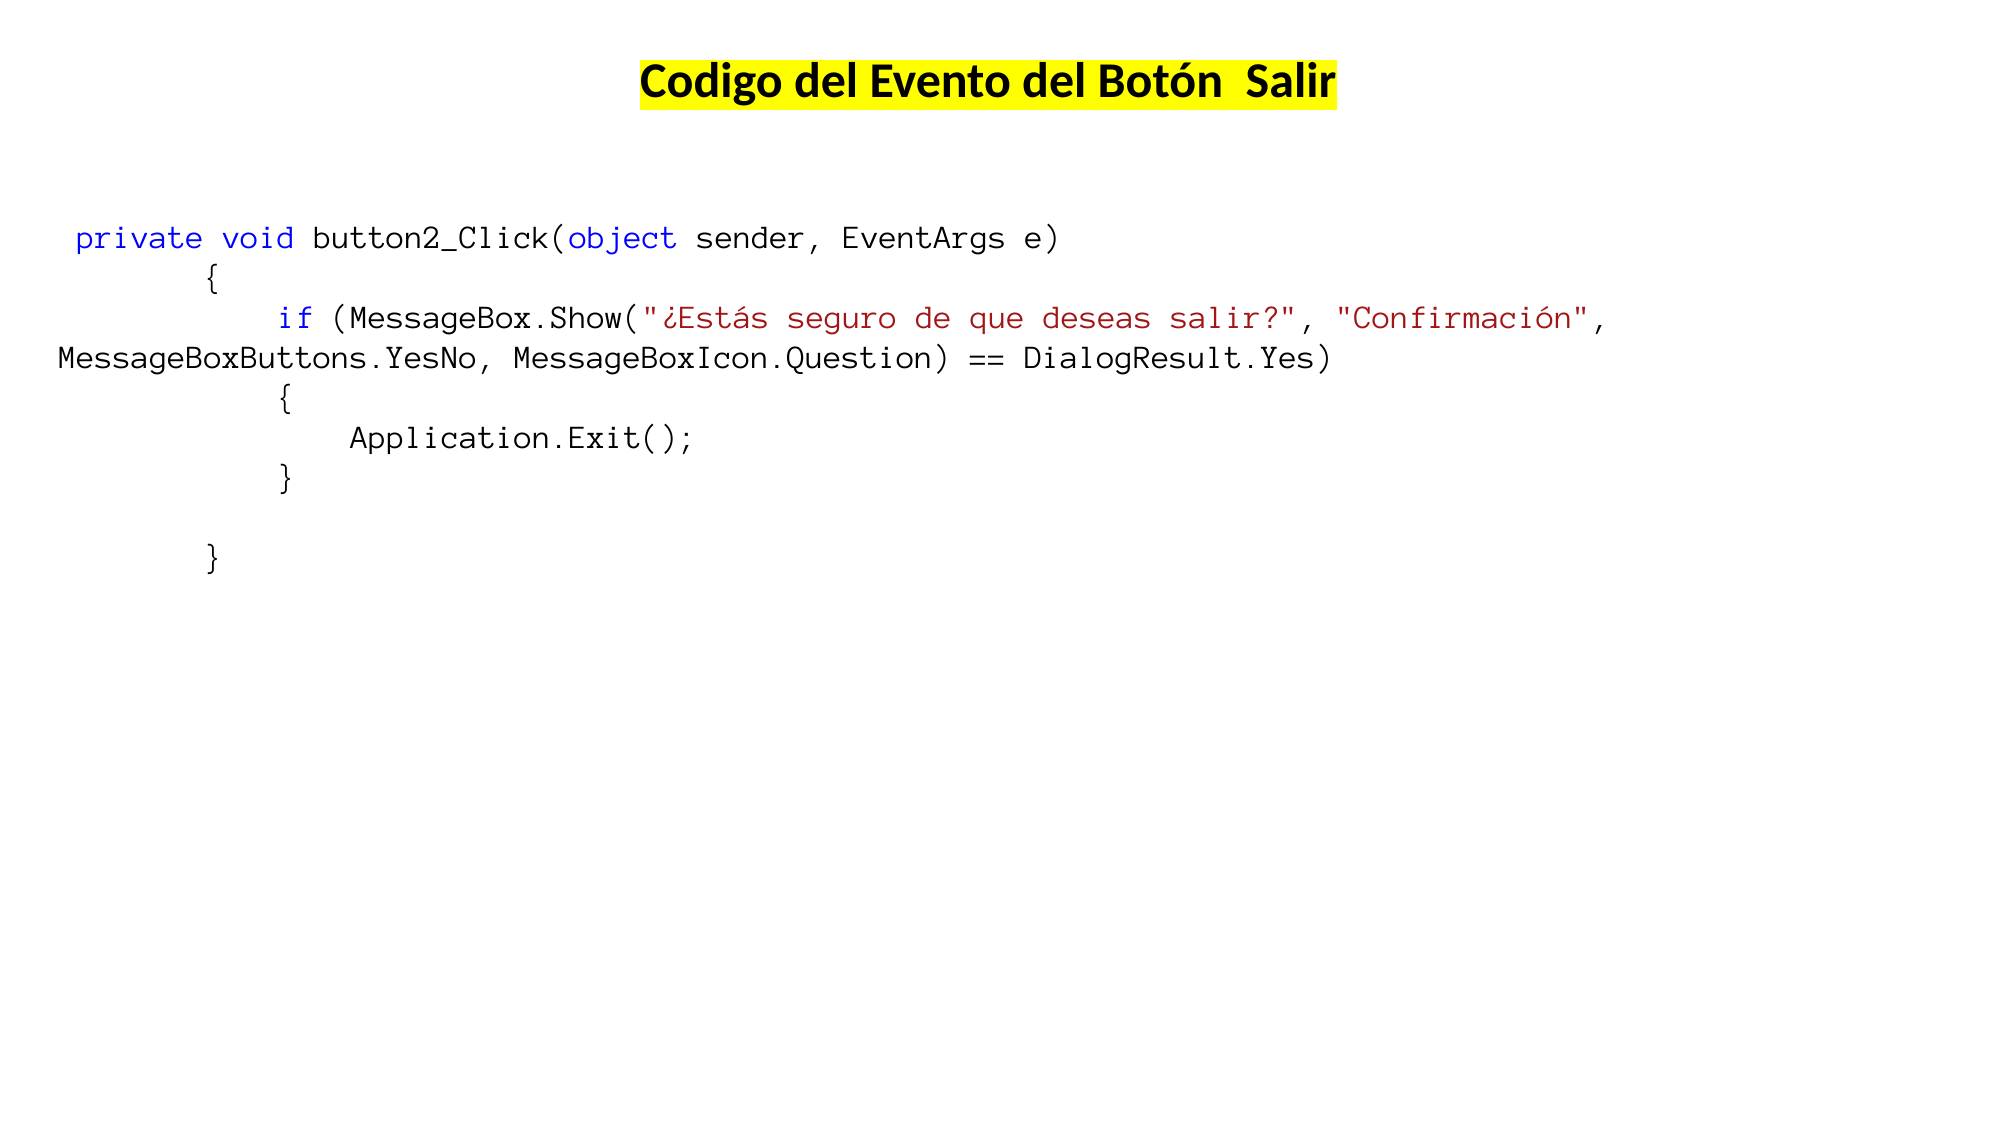

Codigo del Evento del Botón  Salir
 private void button2_Click(object sender, EventArgs e)
        {
            if (MessageBox.Show("¿Estás seguro de que deseas salir?", "Confirmación", MessageBoxButtons.YesNo, MessageBoxIcon.Question) == DialogResult.Yes)
            {
                Application.Exit();
            }

        }